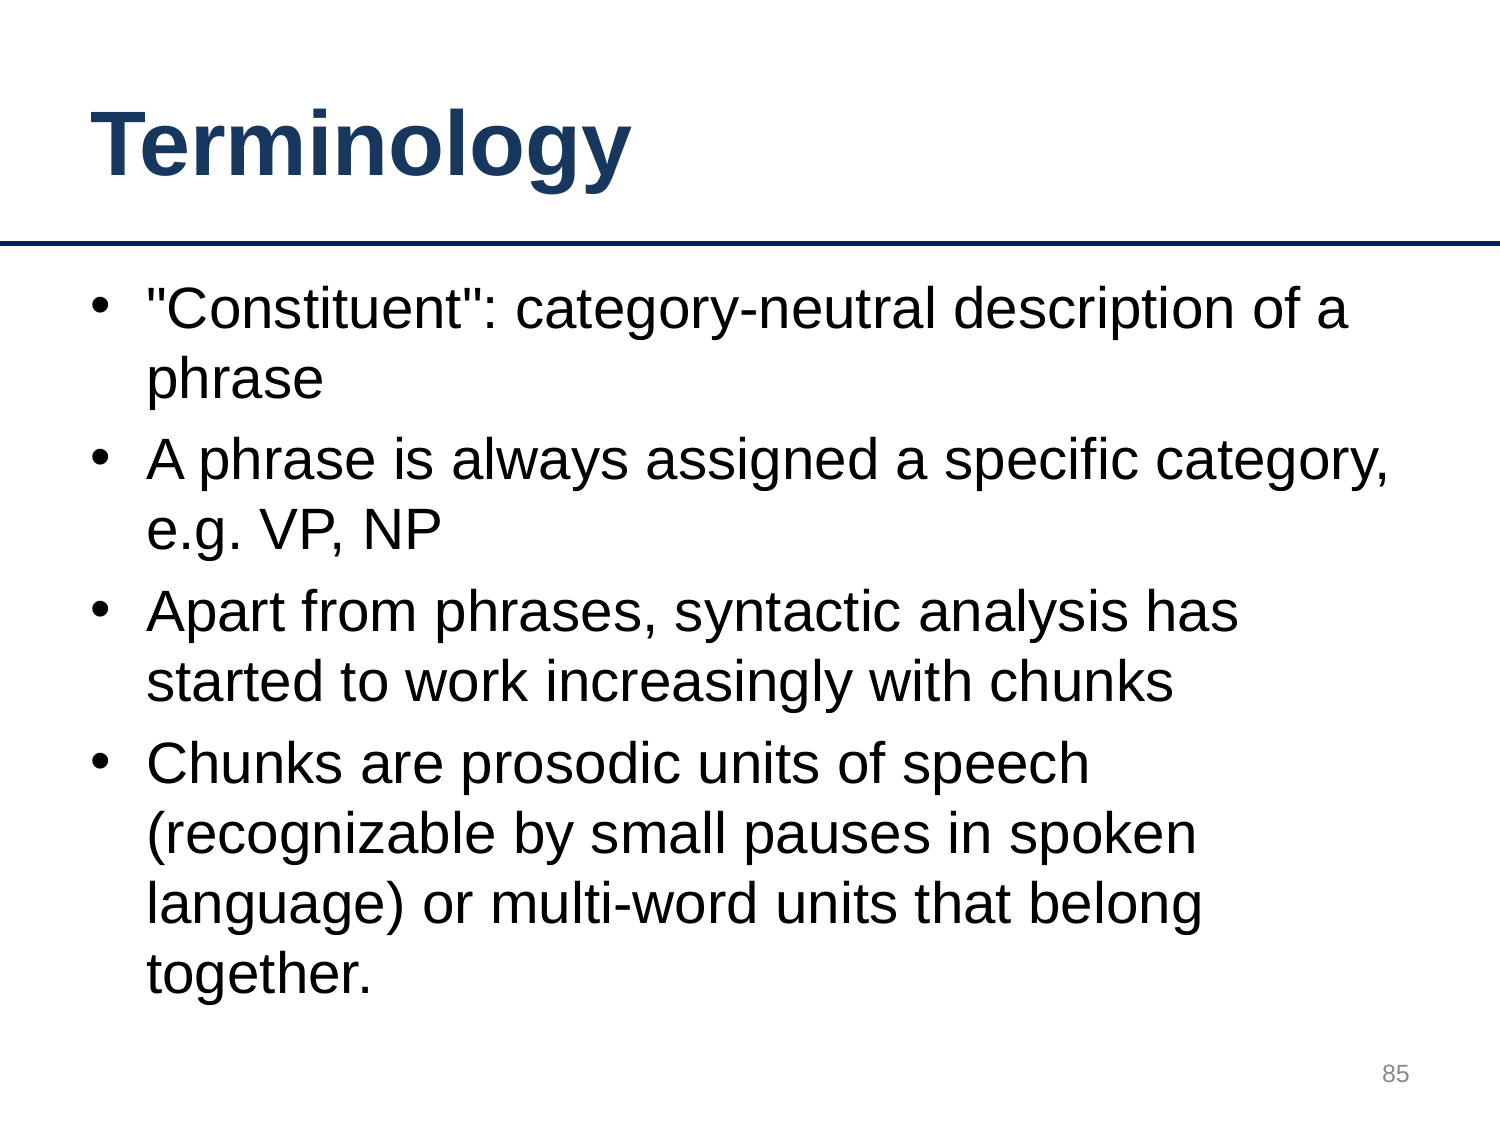

# Terminology
"Constituent": category-neutral description of a phrase
A phrase is always assigned a specific category, e.g. VP, NP
Apart from phrases, syntactic analysis has started to work increasingly with chunks
Chunks are prosodic units of speech (recognizable by small pauses in spoken language) or multi-word units that belong together.
85